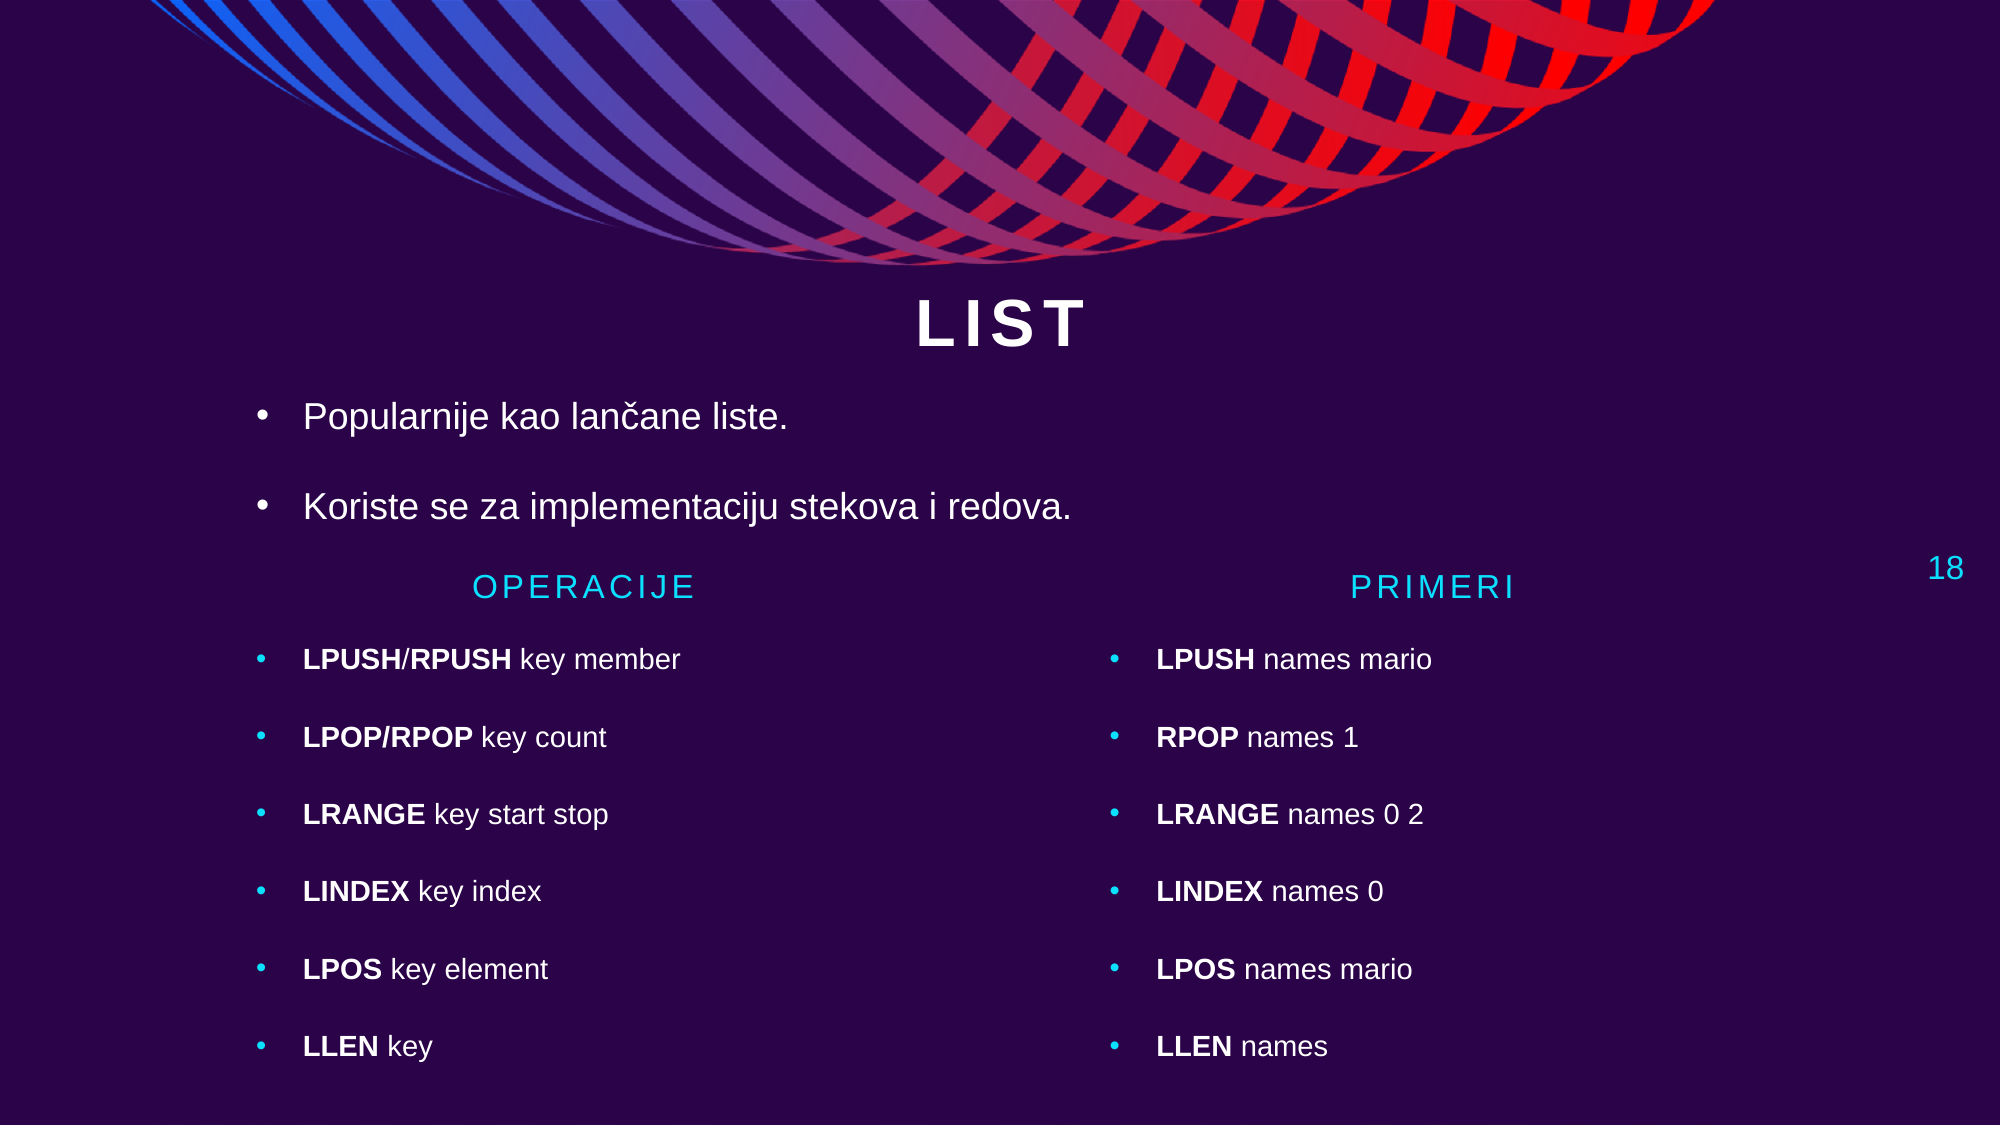

# List
Popularnije kao lančane liste.

Koriste se za implementaciju stekova i redova.
18
operacije
Primeri
LPUSH/RPUSH key member
LPOP/RPOP key count
LRANGE key start stop
LINDEX key index
LPOS key element
LLEN key

LPUSH names mario
RPOP names 1
LRANGE names 0 2
LINDEX names 0
LPOS names mario
LLEN names